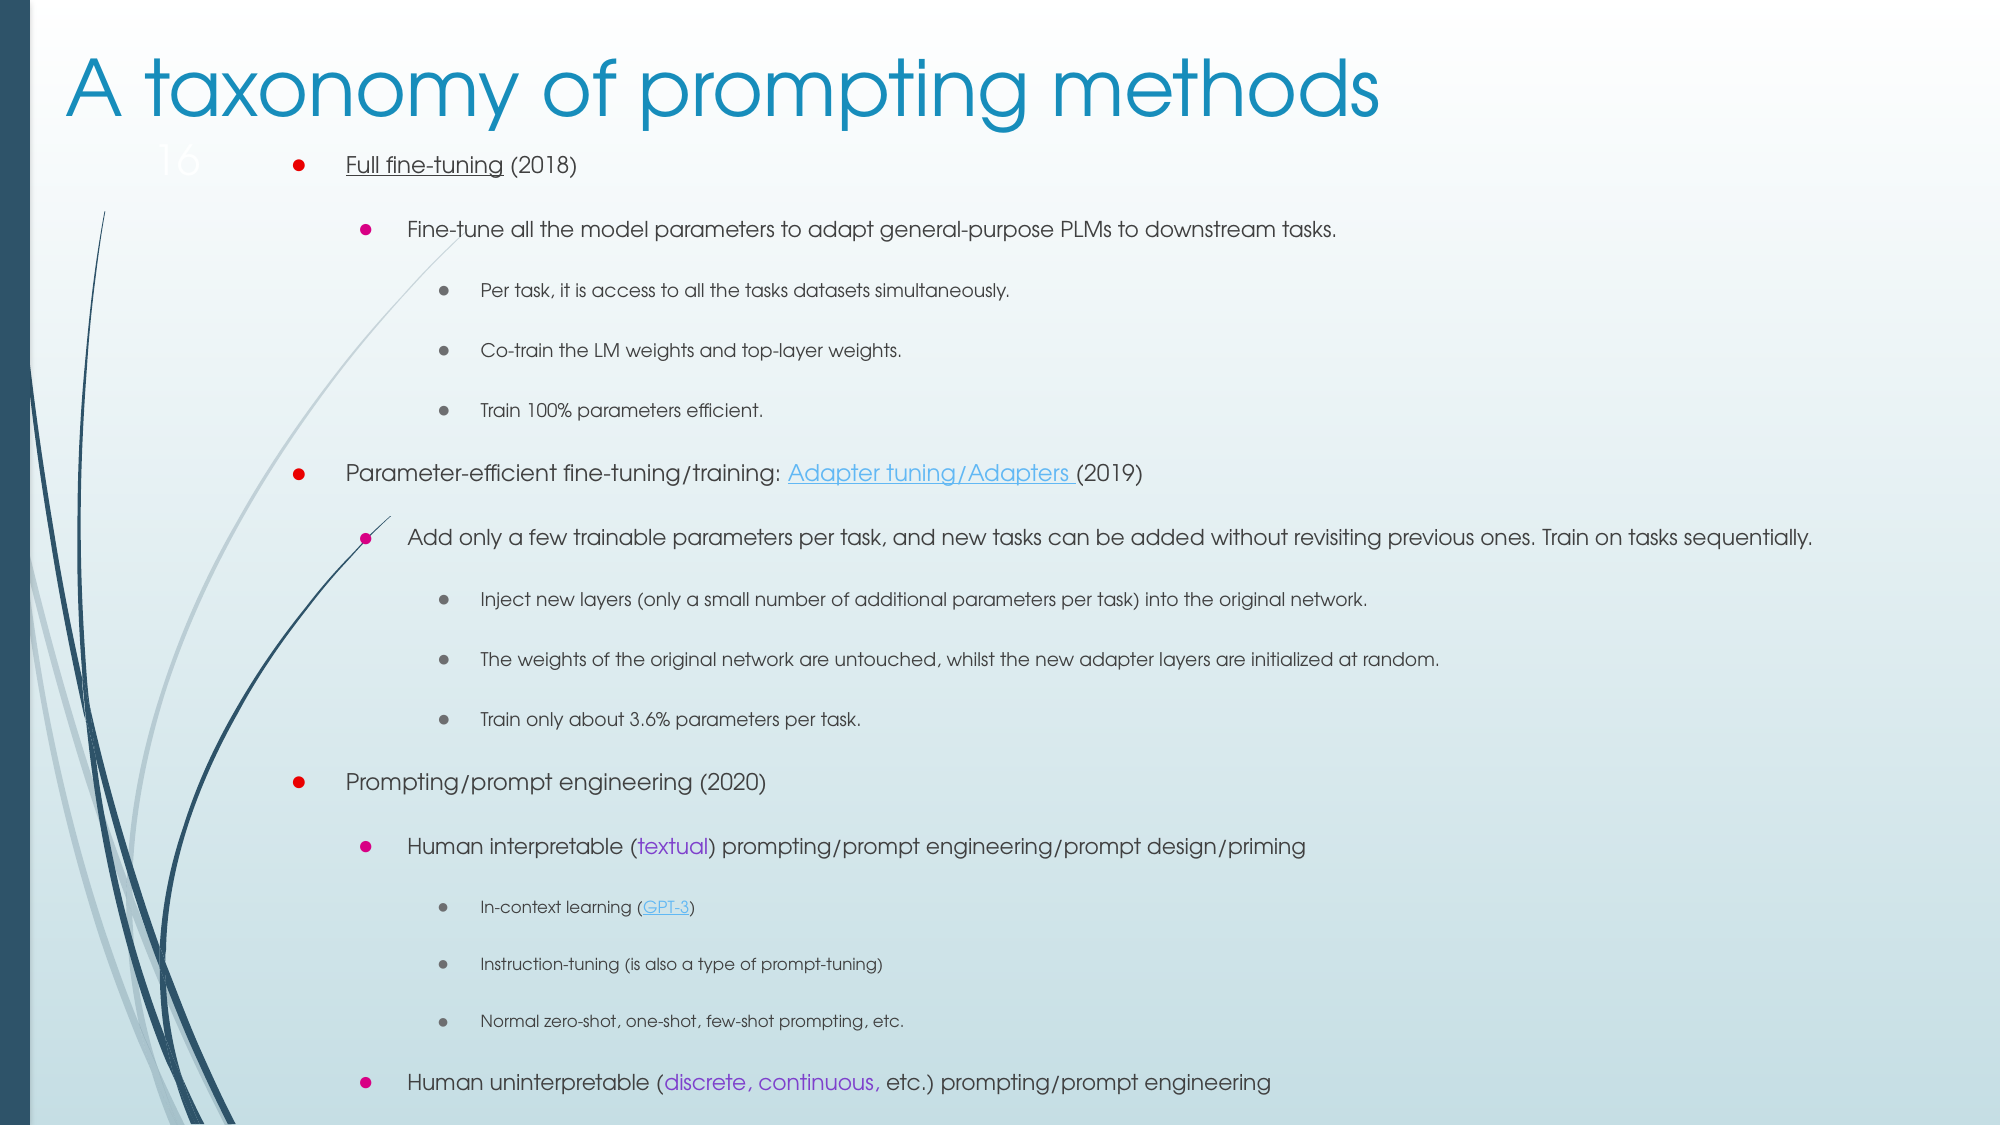

# A taxonomy of prompting methods
16
Full fine-tuning (2018)
Fine-tune all the model parameters to adapt general-purpose PLMs to downstream tasks.
Per task, it is access to all the tasks datasets simultaneously.
Co-train the LM weights and top-layer weights.
Train 100% parameters efficient.
Parameter-efficient fine-tuning/training: Adapter tuning/Adapters (2019)
Add only a few trainable parameters per task, and new tasks can be added without revisiting previous ones. Train on tasks sequentially.
Inject new layers (only a small number of additional parameters per task) into the original network.
The weights of the original network are untouched, whilst the new adapter layers are initialized at random.
Train only about 3.6% parameters per task.
Prompting/prompt engineering (2020)
Human interpretable (textual) prompting/prompt engineering/prompt design/priming
In-context learning (GPT-3)
Instruction-tuning (is also a type of prompt-tuning)
Normal zero-shot, one-shot, few-shot prompting, etc.
Human uninterpretable (discrete, continuous, etc.) prompting/prompt engineering